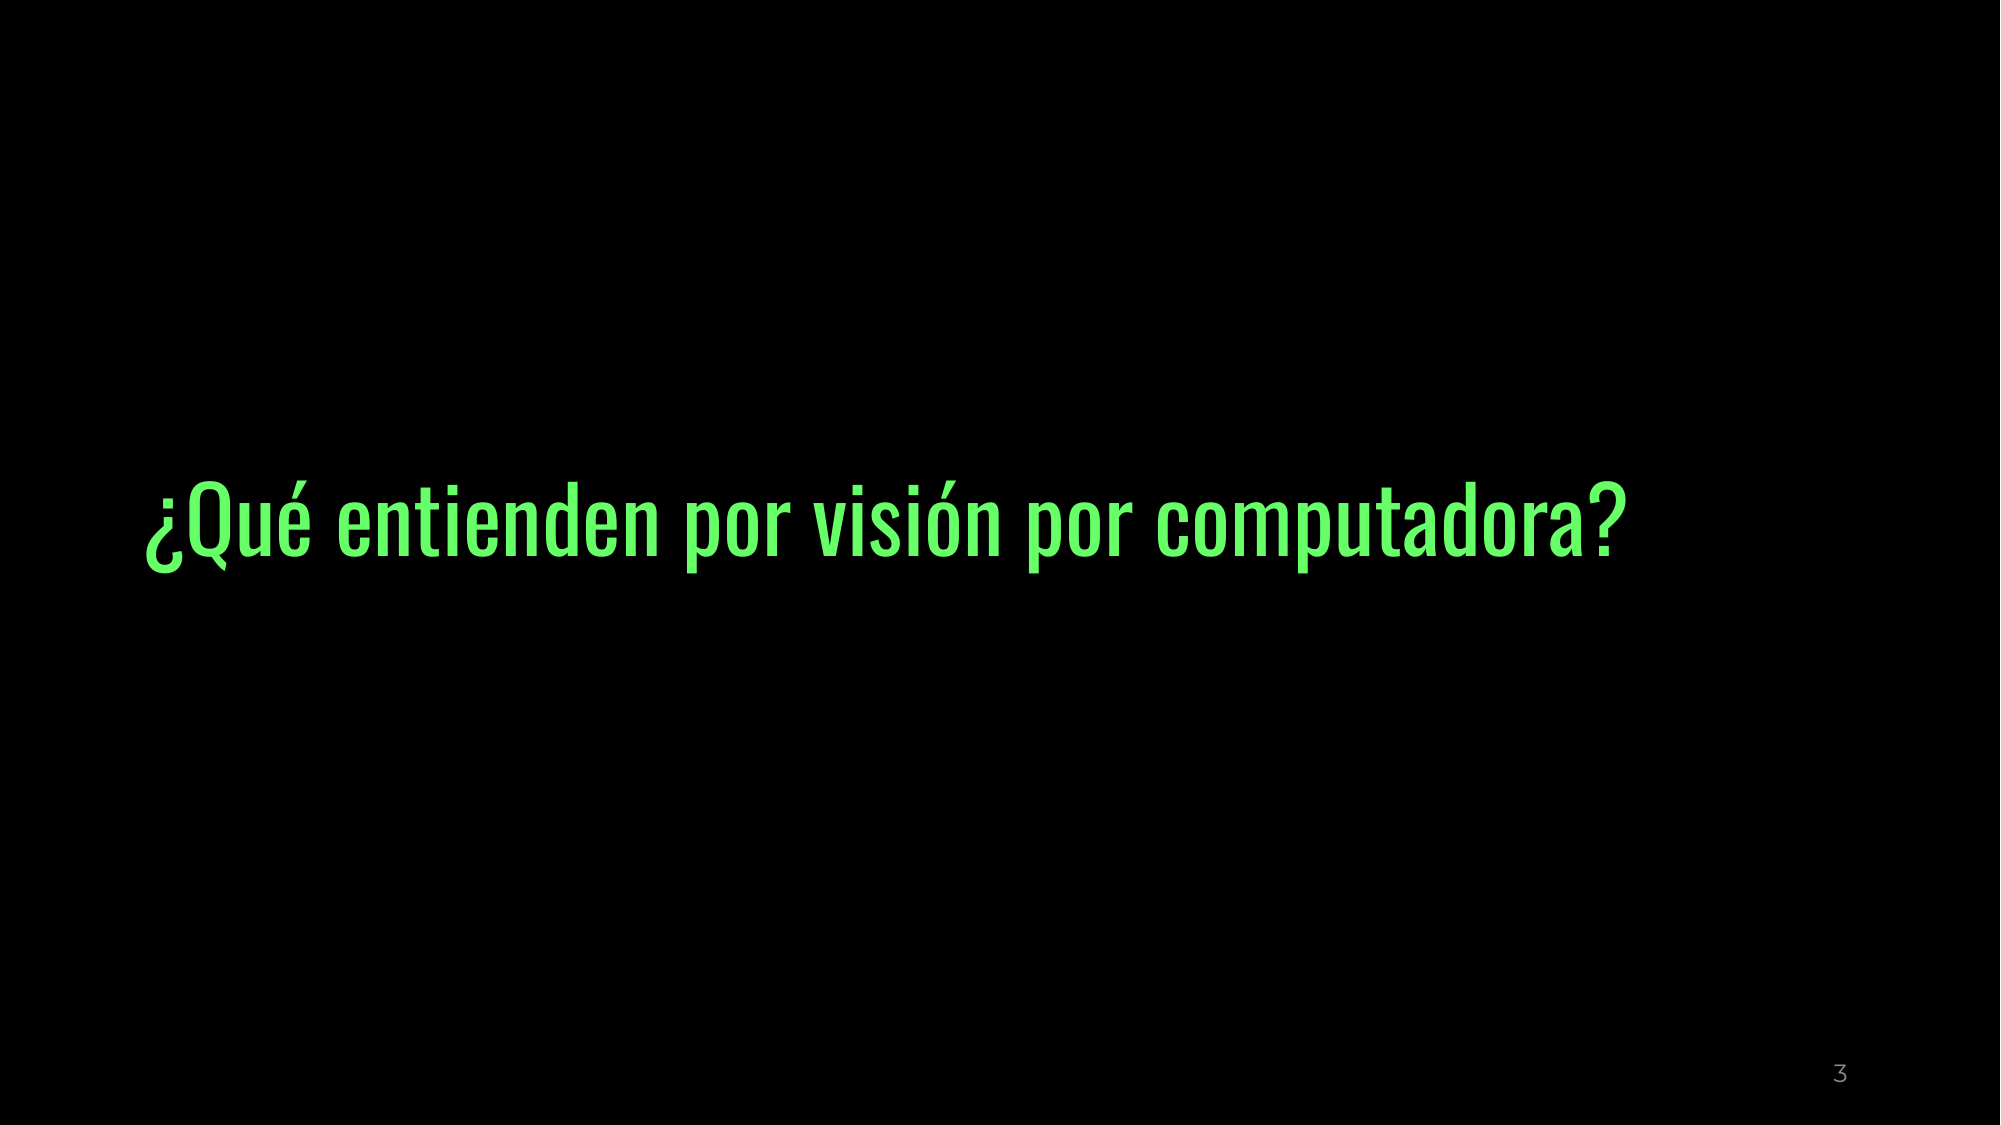

# ¿Qué entienden por visión por computadora?
3